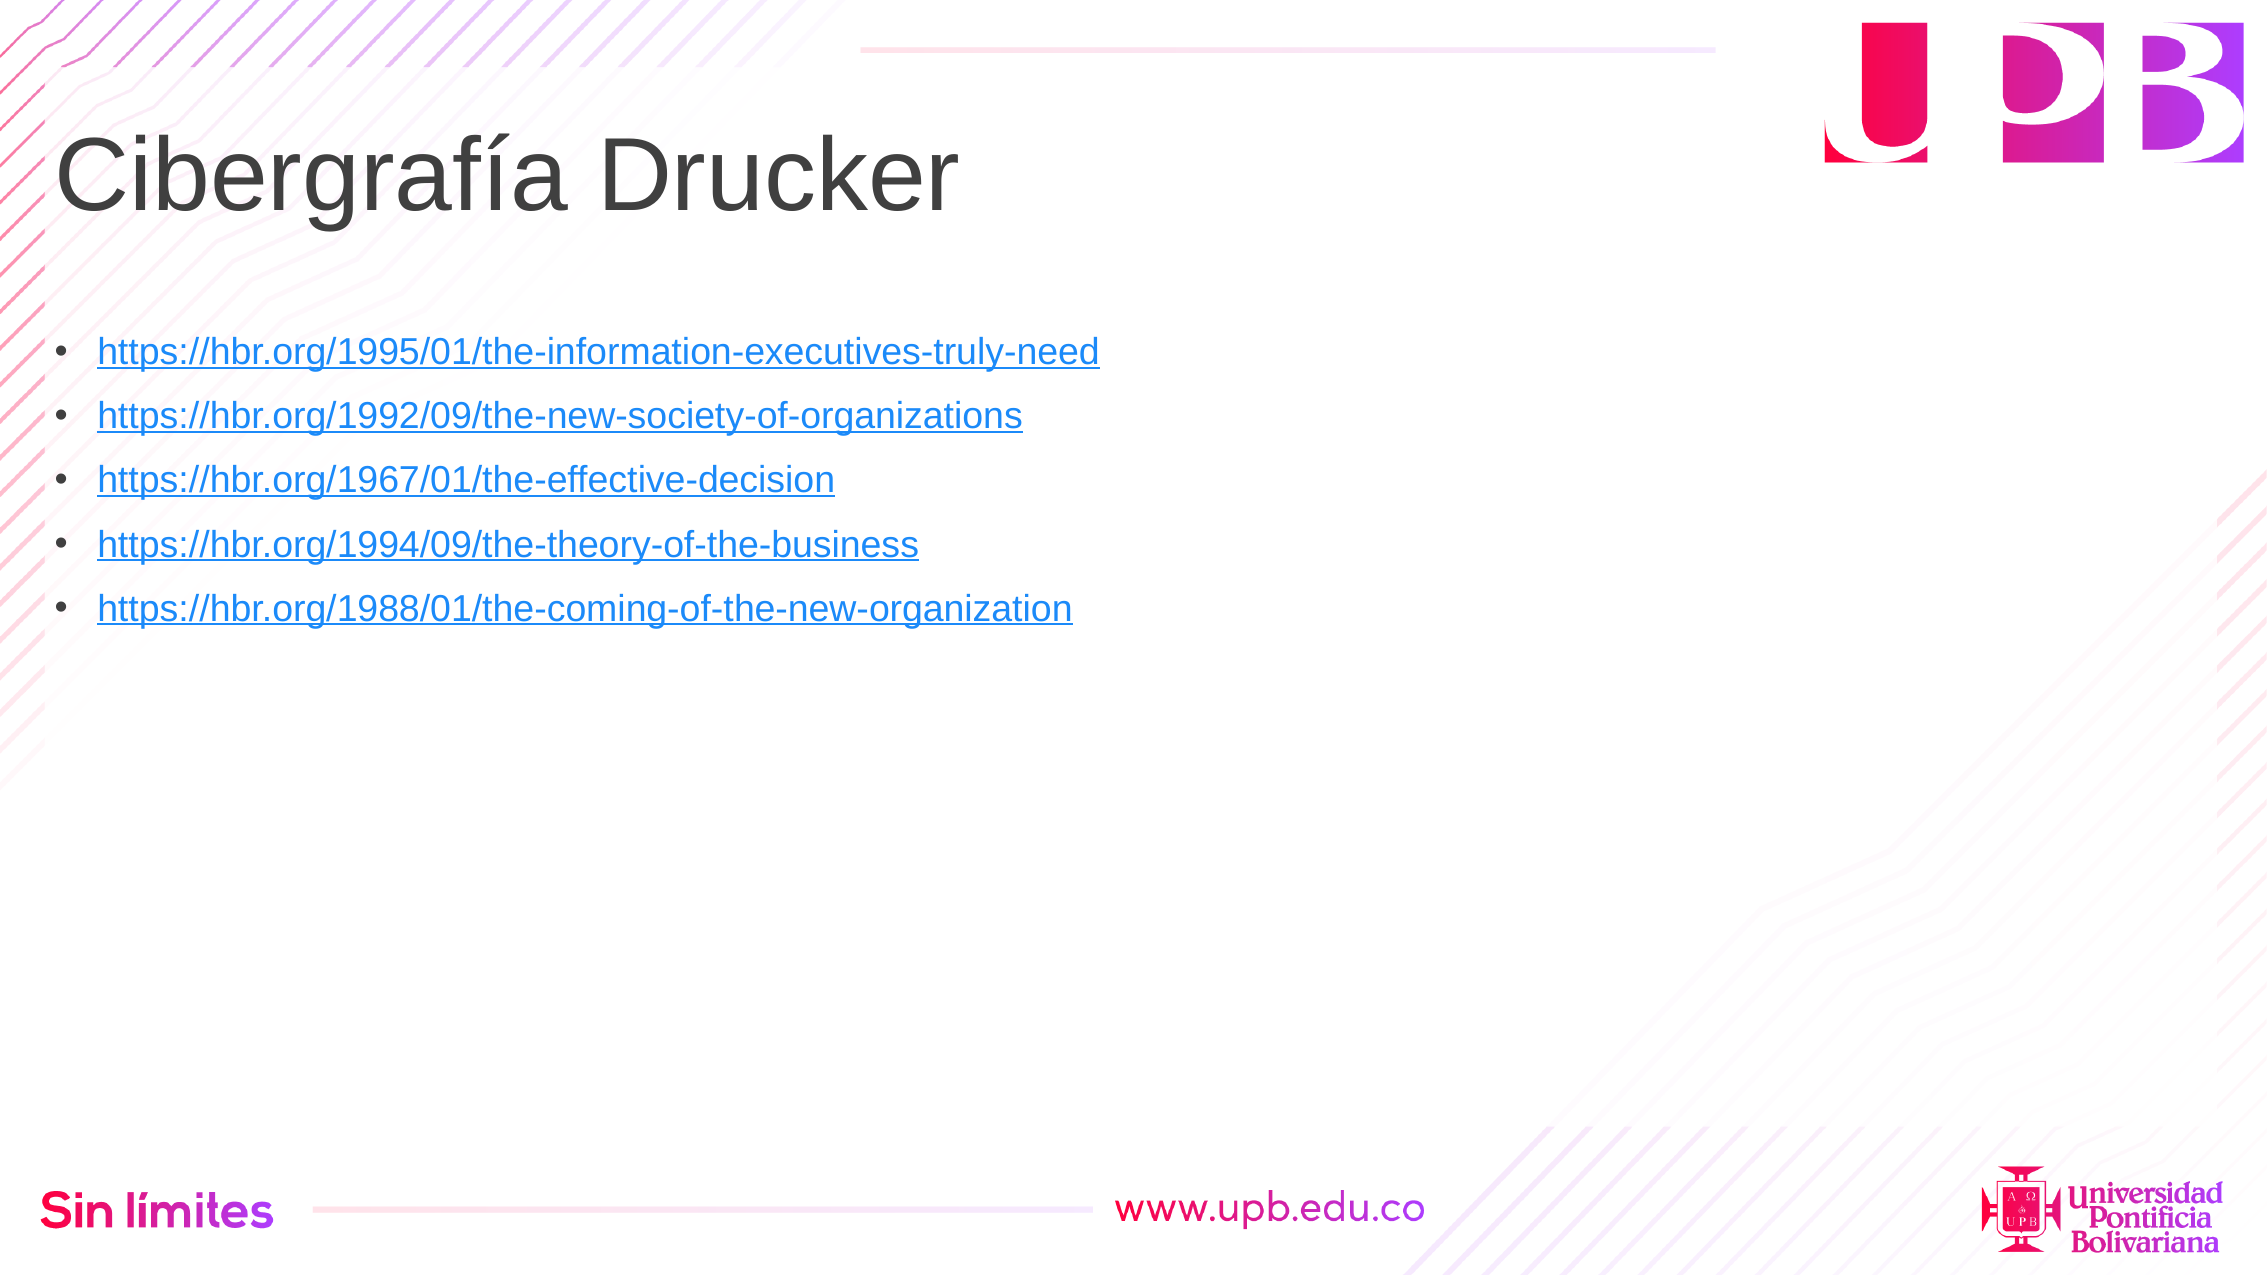

93
# Cibergrafía Drucker
https://hbr.org/1995/01/the-information-executives-truly-need
https://hbr.org/1992/09/the-new-society-of-organizations
https://hbr.org/1967/01/the-effective-decision
https://hbr.org/1994/09/the-theory-of-the-business
https://hbr.org/1988/01/the-coming-of-the-new-organization